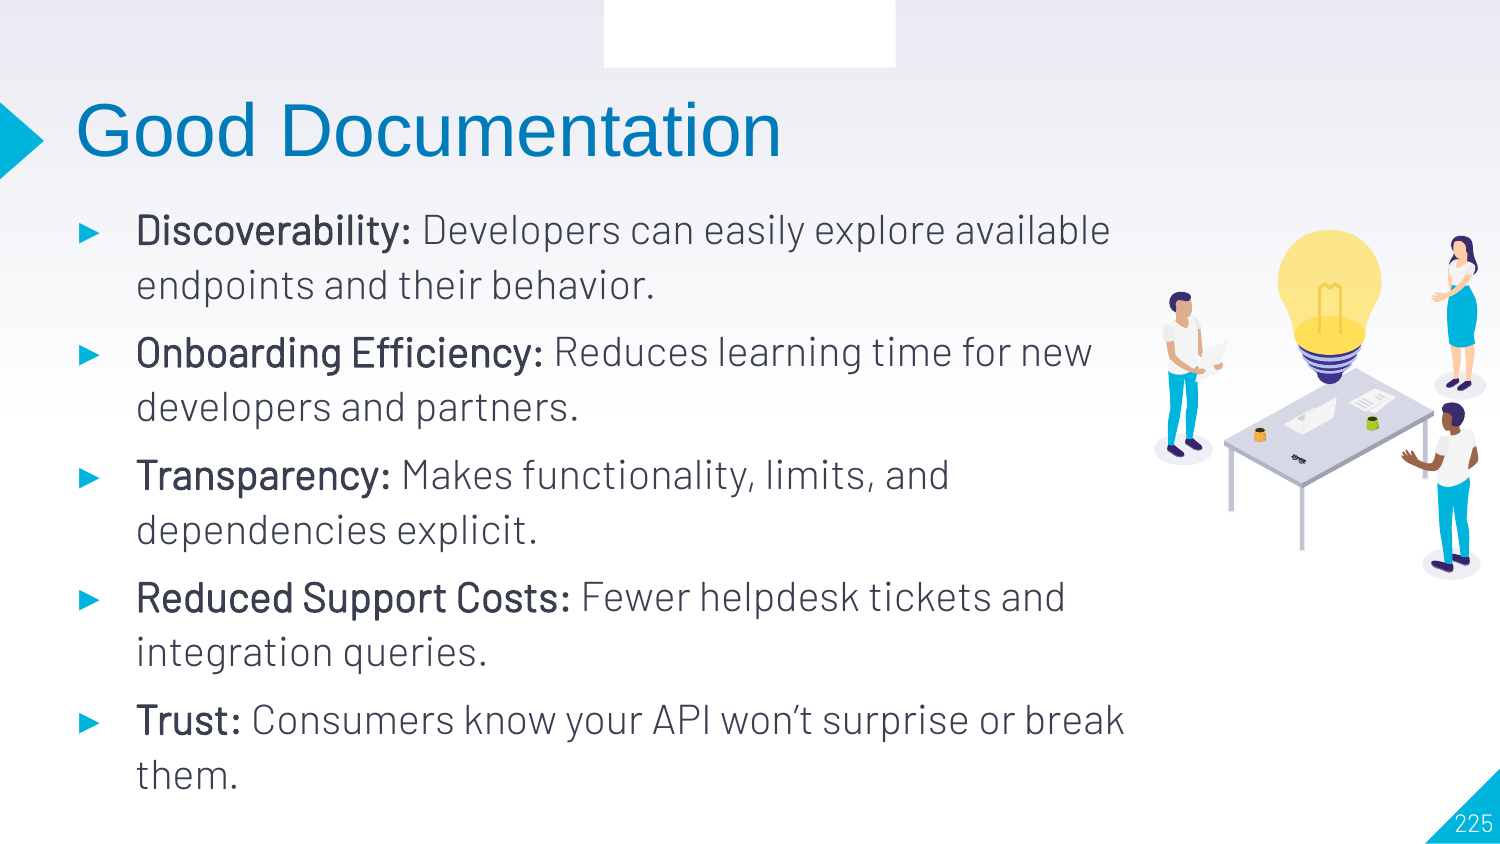

Section Overview

# Good Documentation
Discoverability: Developers can easily explore available endpoints and their behavior.
Onboarding Efficiency: Reduces learning time for new developers and partners.
Transparency: Makes functionality, limits, and dependencies explicit.
Reduced Support Costs: Fewer helpdesk tickets and integration queries.
Trust: Consumers know your API won’t surprise or break them.

225